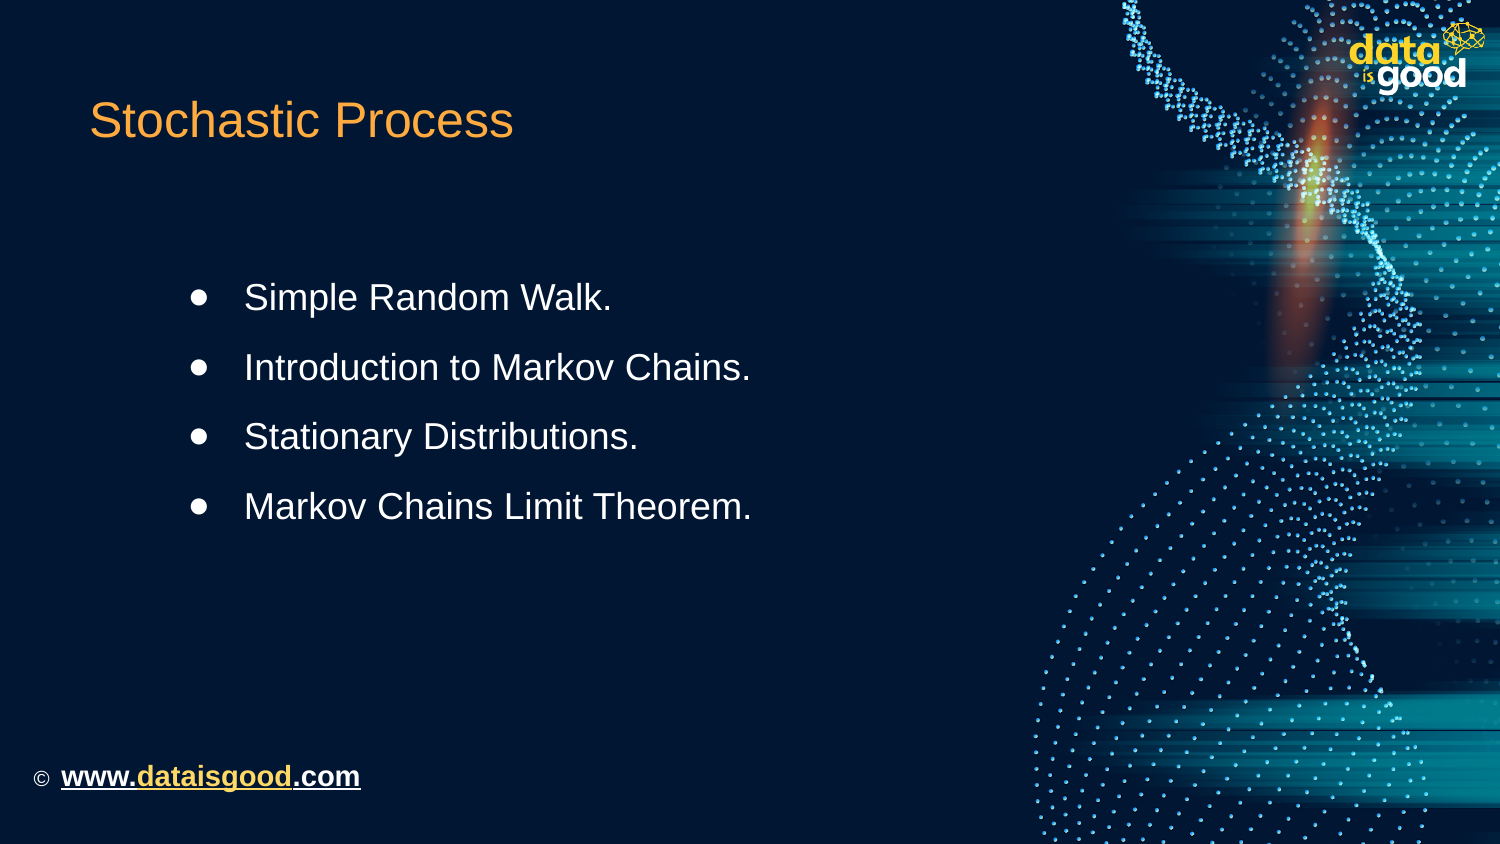

# Stochastic Process
Simple Random Walk.
Introduction to Markov Chains.
Stationary Distributions.
Markov Chains Limit Theorem.